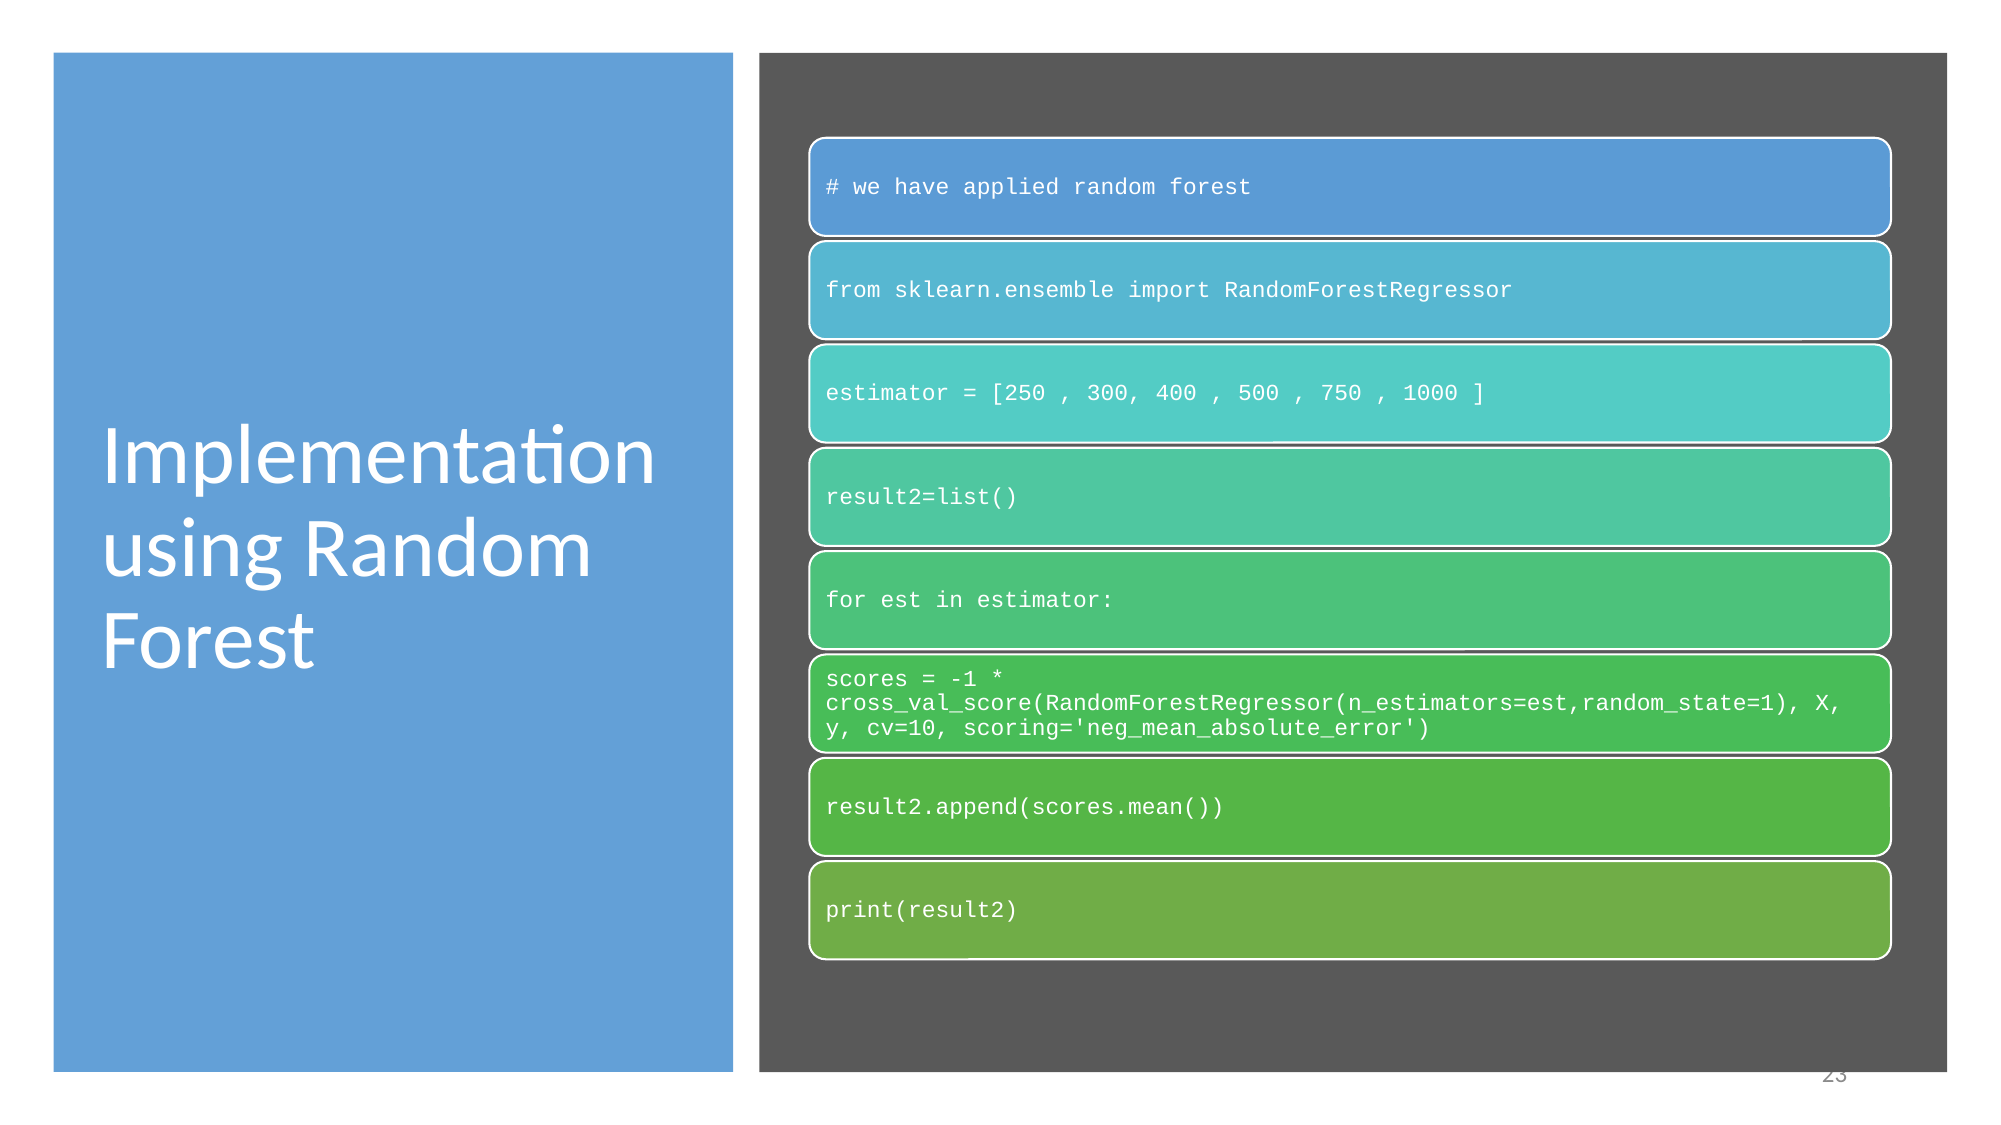

# Implementation using Random Forest
# we have applied random forest
from sklearn.ensemble import RandomForestRegressor
estimator = [250 , 300, 400 , 500 , 750 , 1000 ]
result2=list()
for est in estimator:
scores = -1 * cross_val_score(RandomForestRegressor(n_estimators=est,random_state=1), X, y, cv=10, scoring='neg_mean_absolute_error')
result2.append(scores.mean())
print(result2)
23